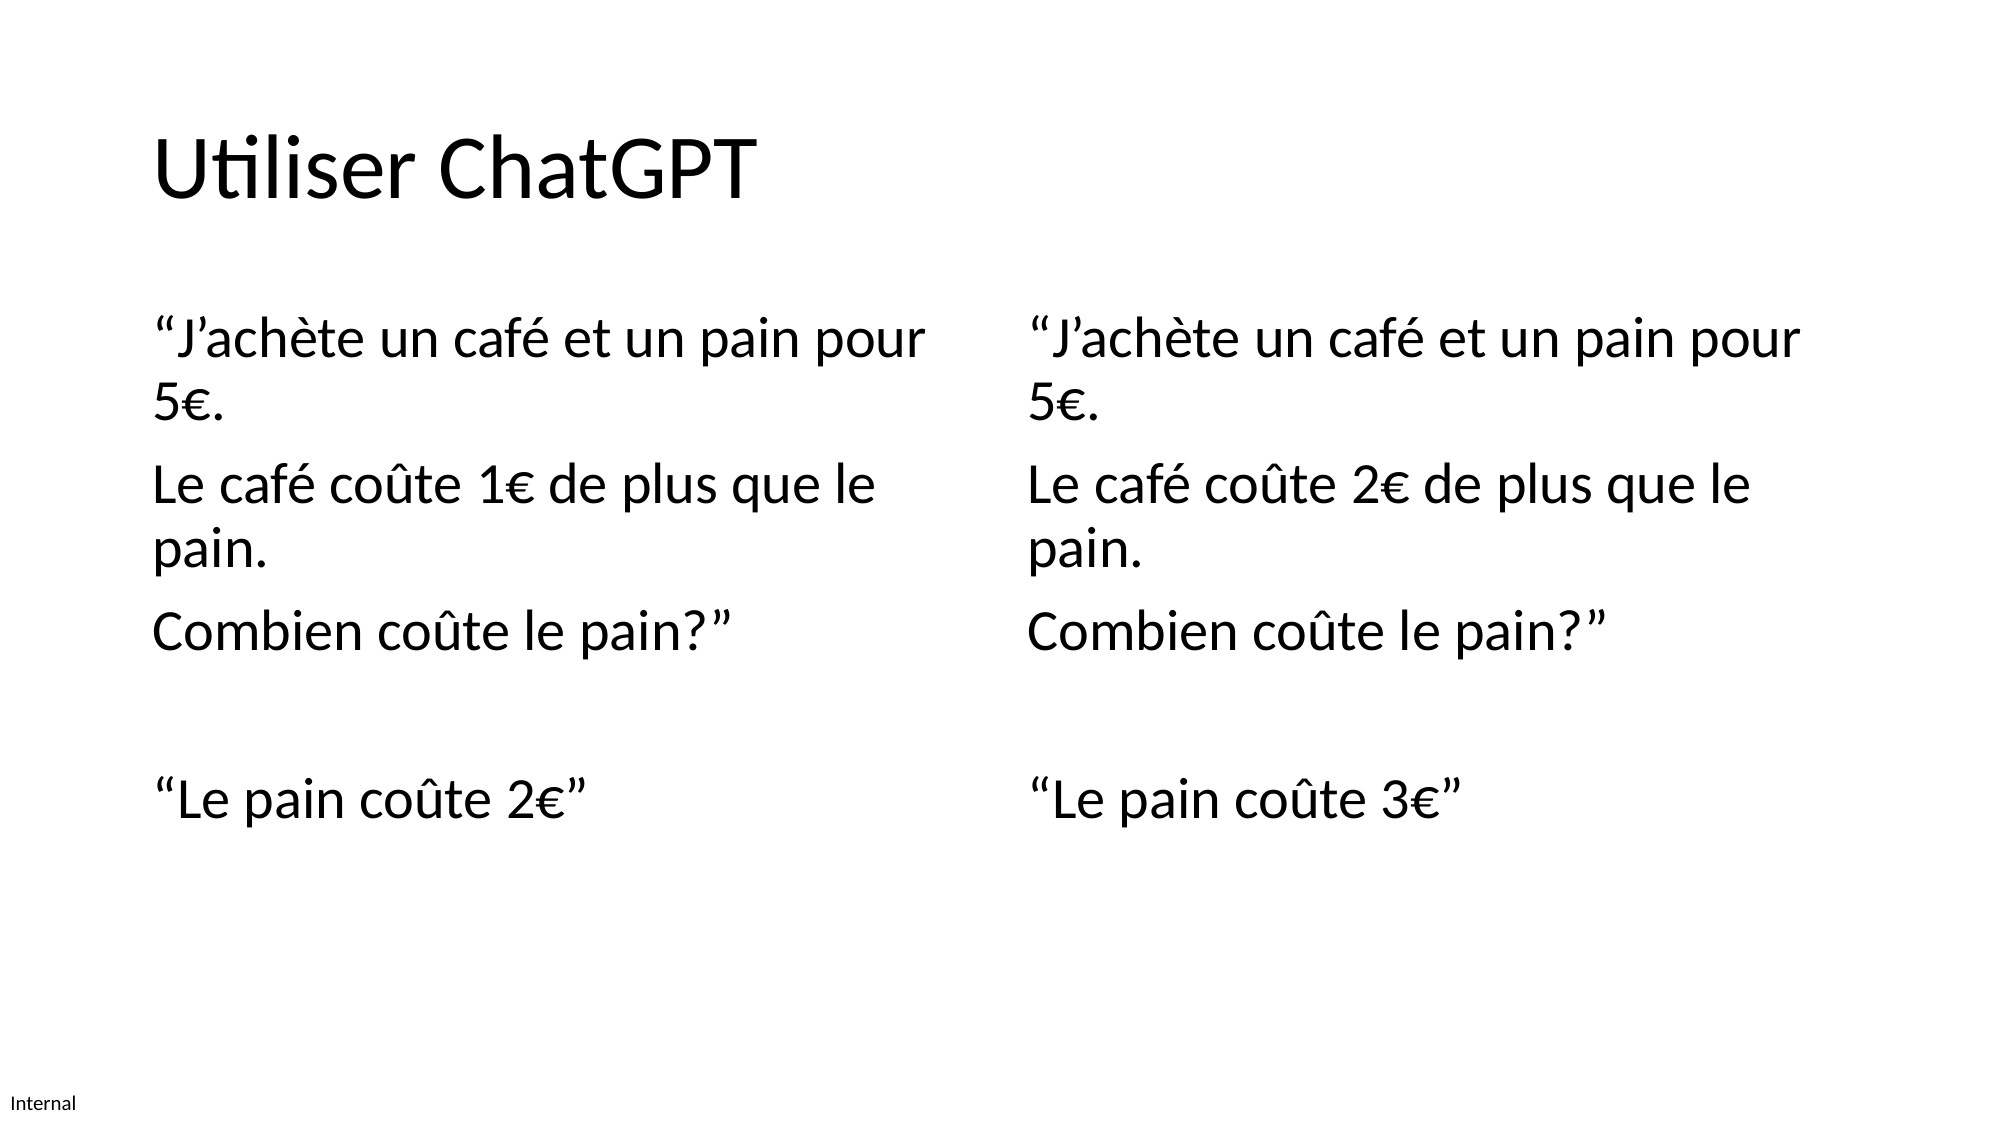

# Utiliser ChatGPT
“J’achète un café et un pain pour 5€.
Le café coûte 1€ de plus que le pain.
Combien coûte le pain?”

“Le pain coûte 2€”
“J’achète un café et un pain pour 5€.
Le café coûte 2€ de plus que le pain.
Combien coûte le pain?”

“Le pain coûte 3€”